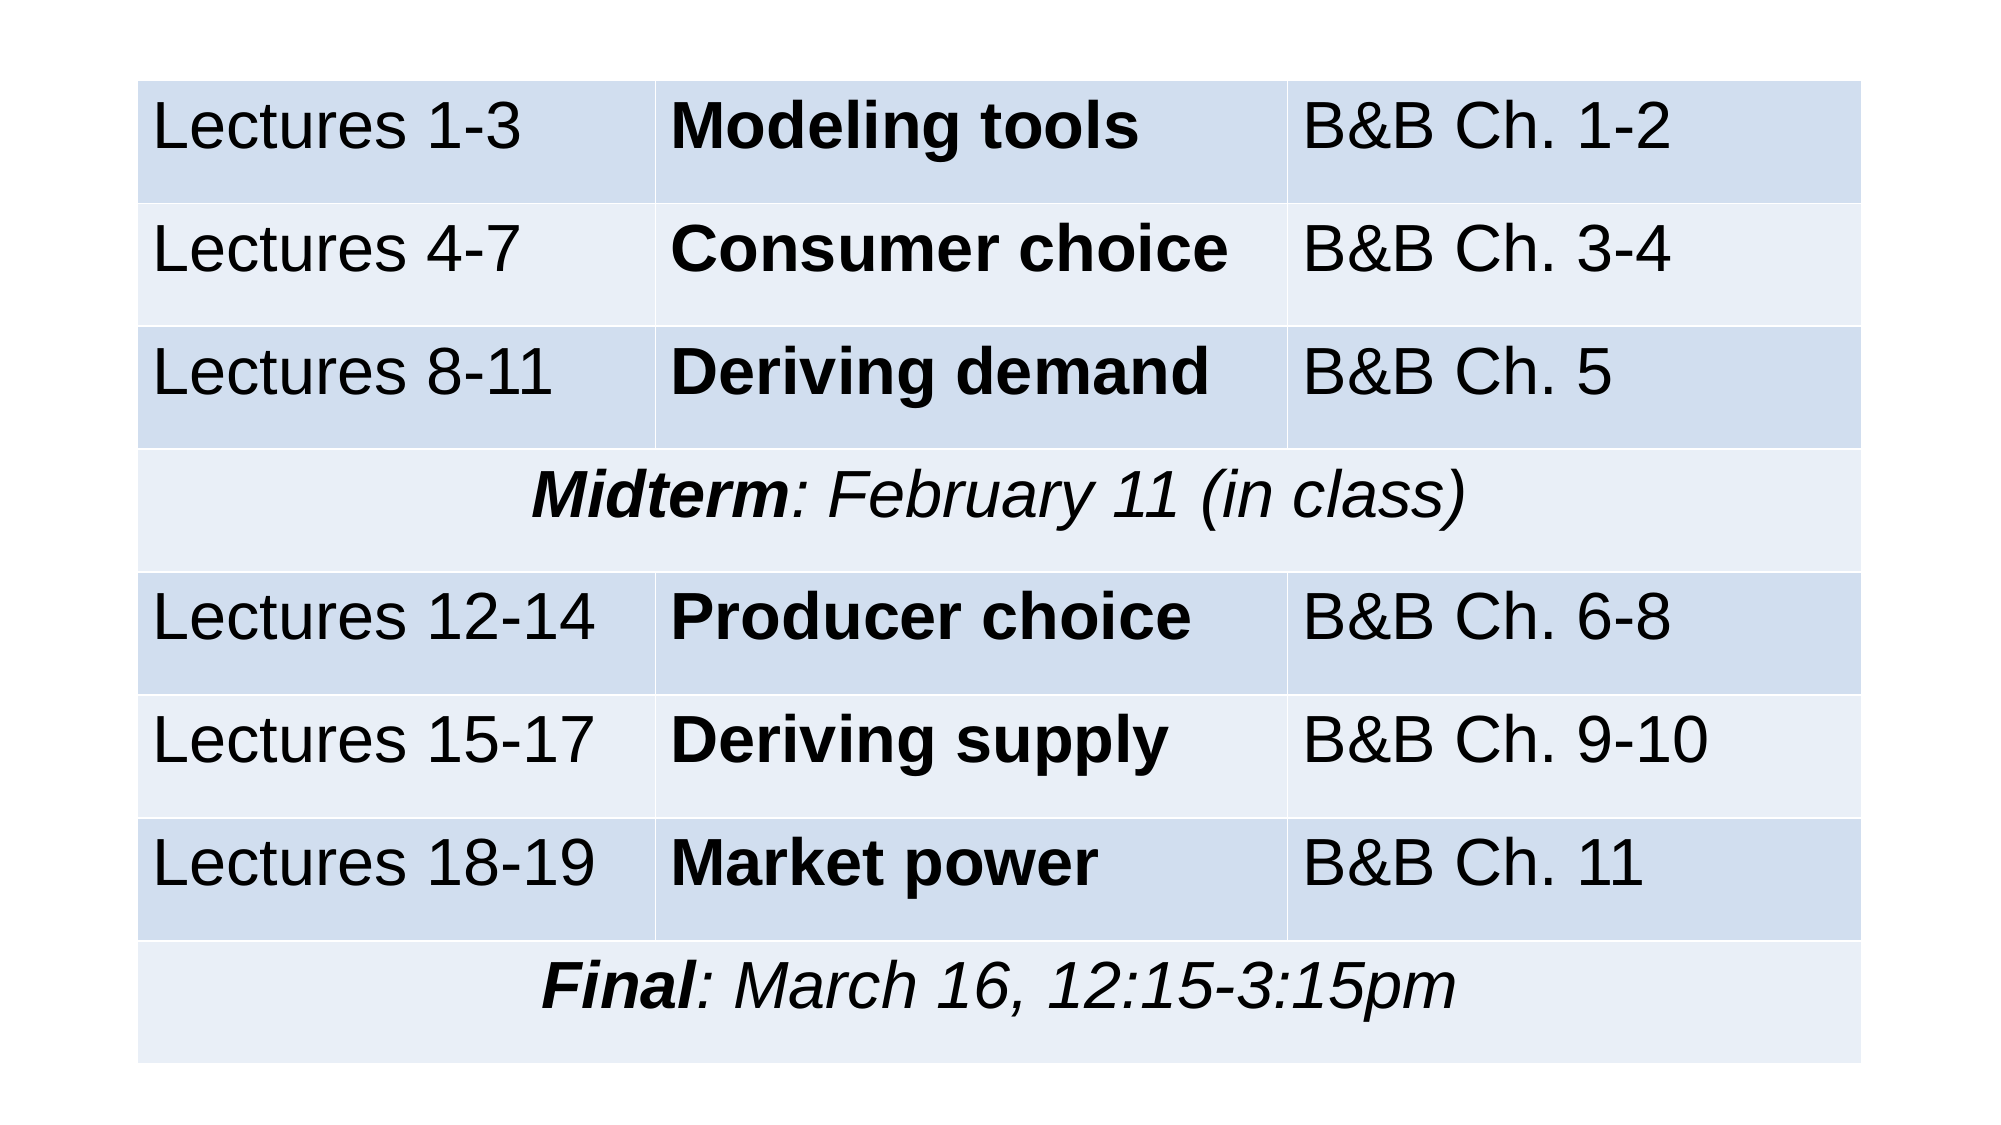

| Lectures 1-3 | Modeling tools | B&B Ch. 1-2 |
| --- | --- | --- |
| Lectures 4-7 | Consumer choice | B&B Ch. 3-4 |
| Lectures 8-11 | Deriving demand | B&B Ch. 5 |
| Midterm: February 11 (in class) |  |  |
| Lectures 12-14 | Producer choice | B&B Ch. 6-8 |
| Lectures 15-17 | Deriving supply | B&B Ch. 9-10 |
| Lectures 18-19 | Market power | B&B Ch. 11 |
| Final: March 16, 12:15-3:15pm |  |  |